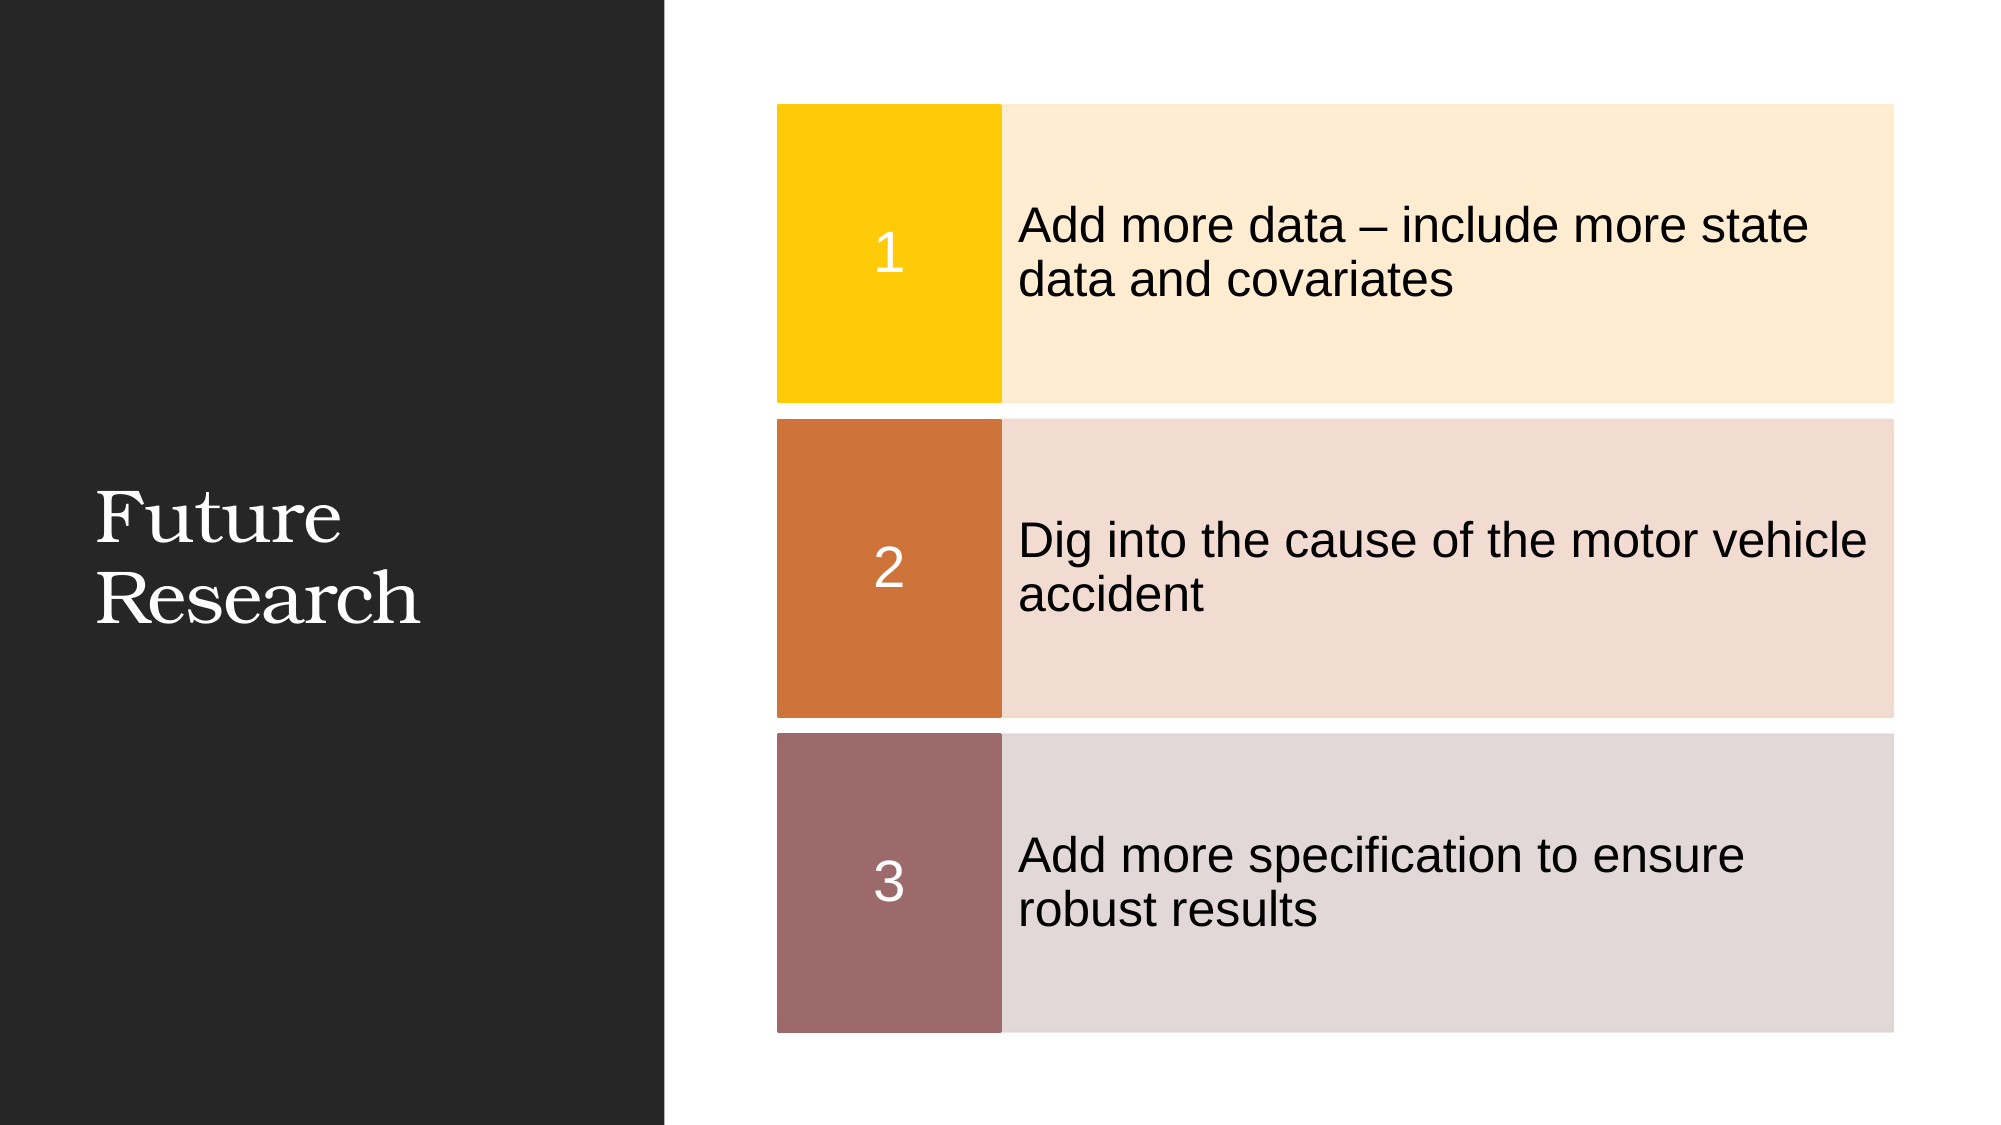

# Future Research
Add more data – include more state data and covariates
1
Dig into the cause of the motor vehicle accident
2
Add more specification to ensure robust results
3